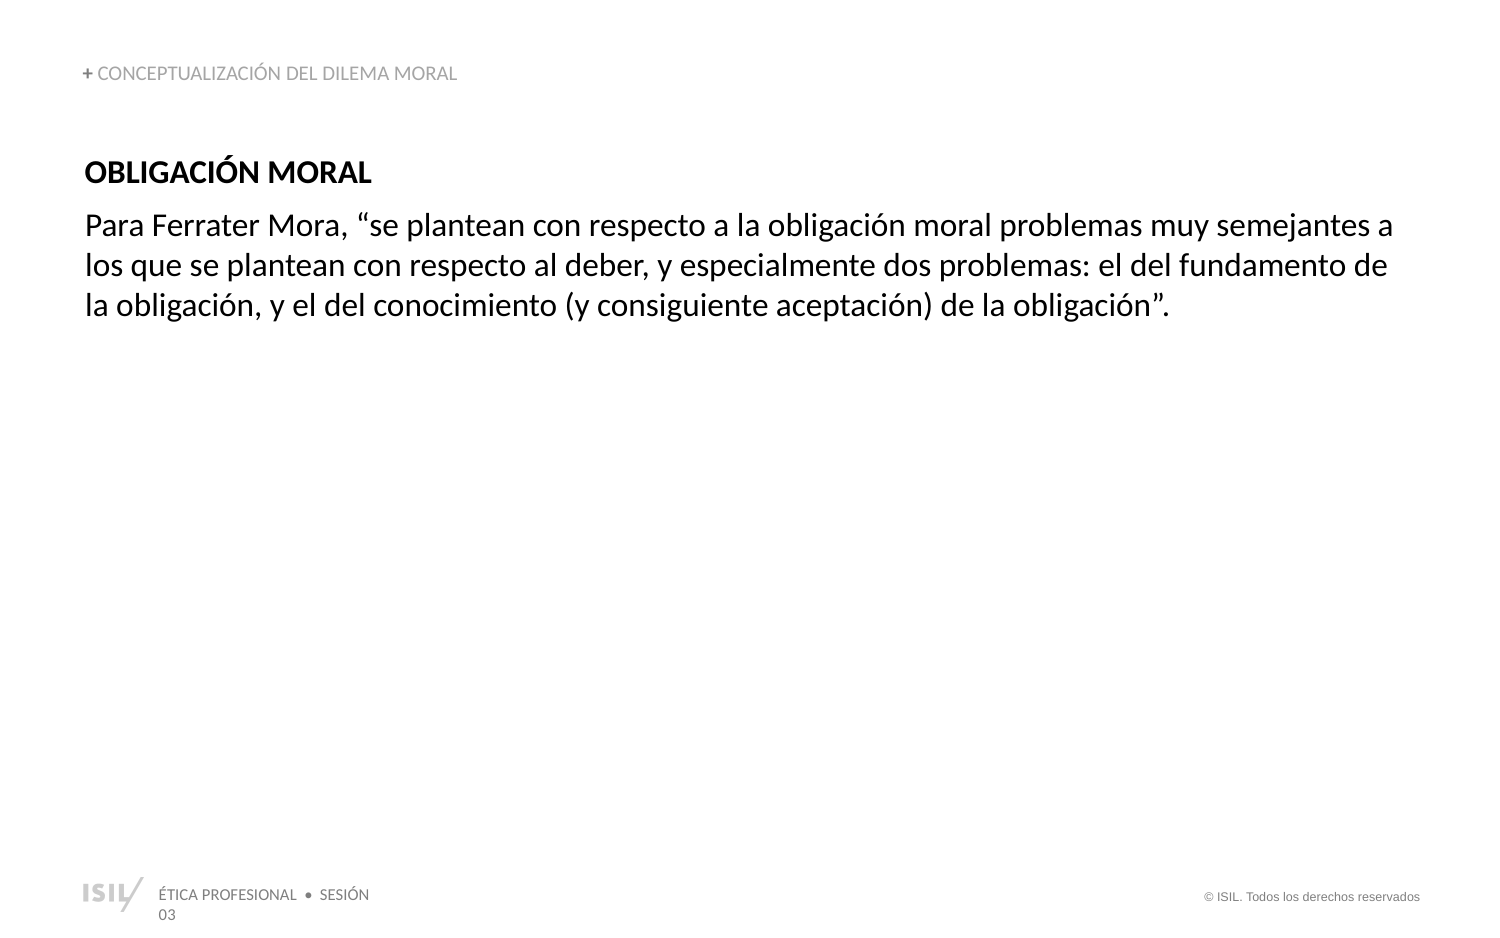

+ CONCEPTUALIZACIÓN DEL DILEMA MORAL
OBLIGACIÓN MORAL
Para Ferrater Mora, “se plantean con respecto a la obligación moral problemas muy semejantes a los que se plantean con respecto al deber, y especialmente dos problemas: el del fundamento de la obligación, y el del conocimiento (y consiguiente aceptación) de la obligación”.